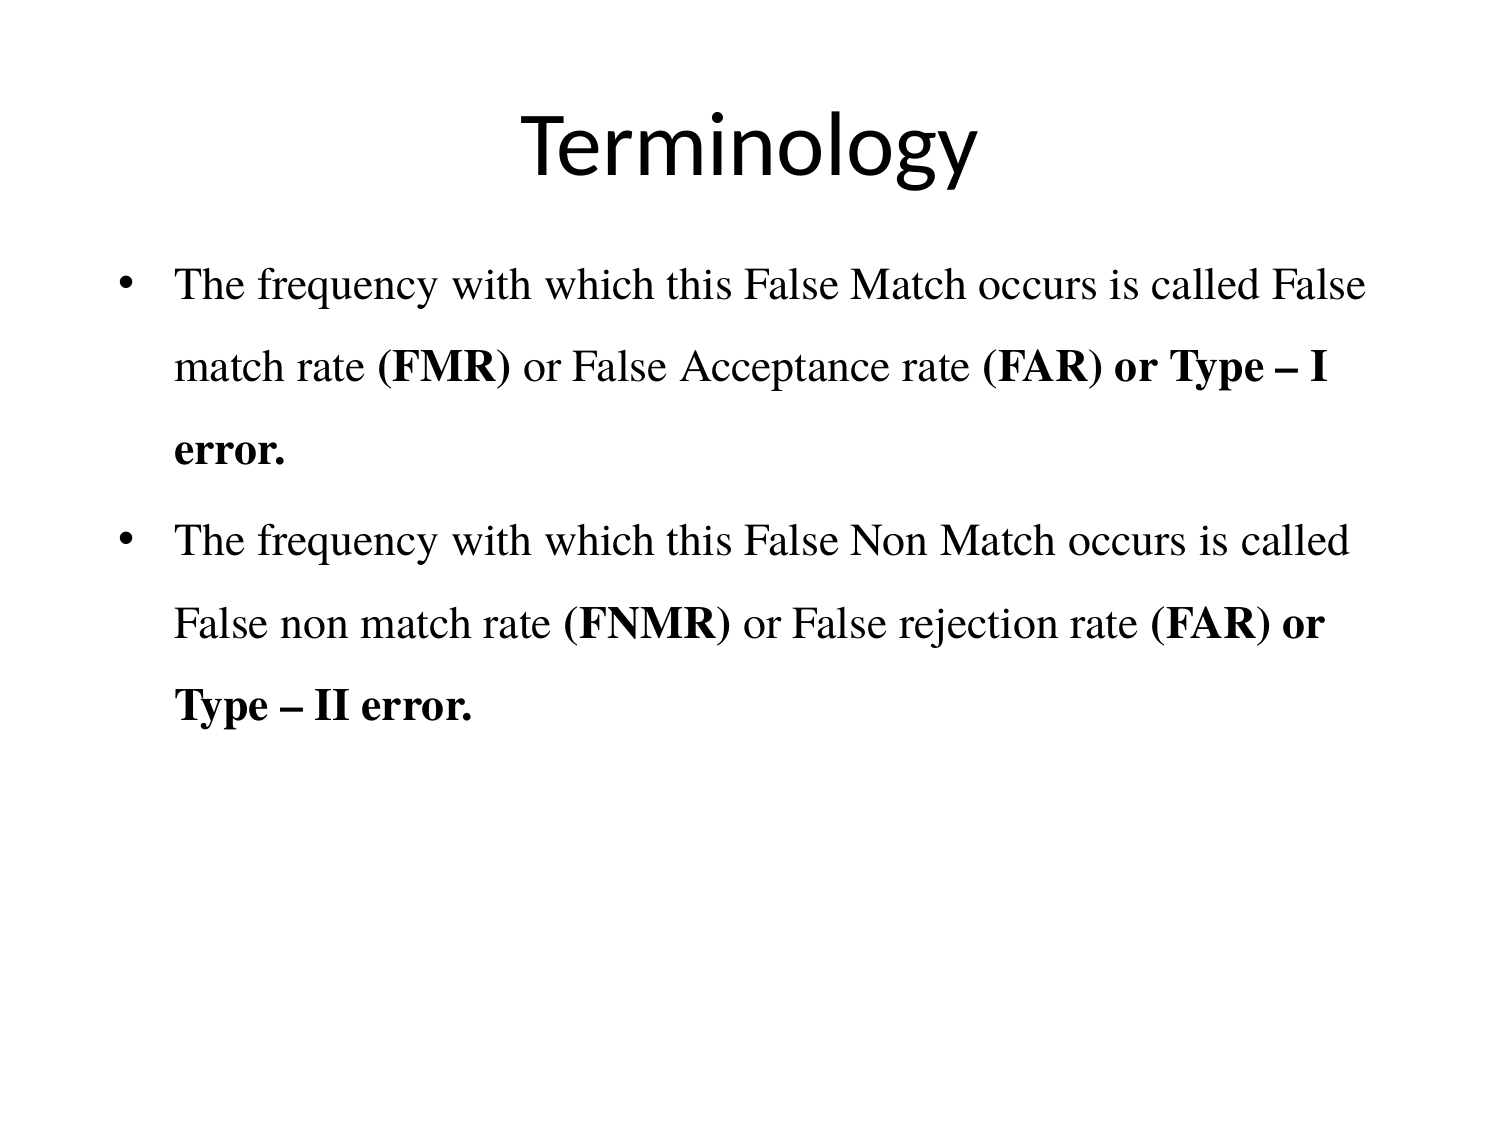

# Terminology
The frequency with which this False Match occurs is called False match rate (FMR) or False Acceptance rate (FAR) or Type – I error.
The frequency with which this False Non Match occurs is called False non match rate (FNMR) or False rejection rate (FAR) or Type – II error.